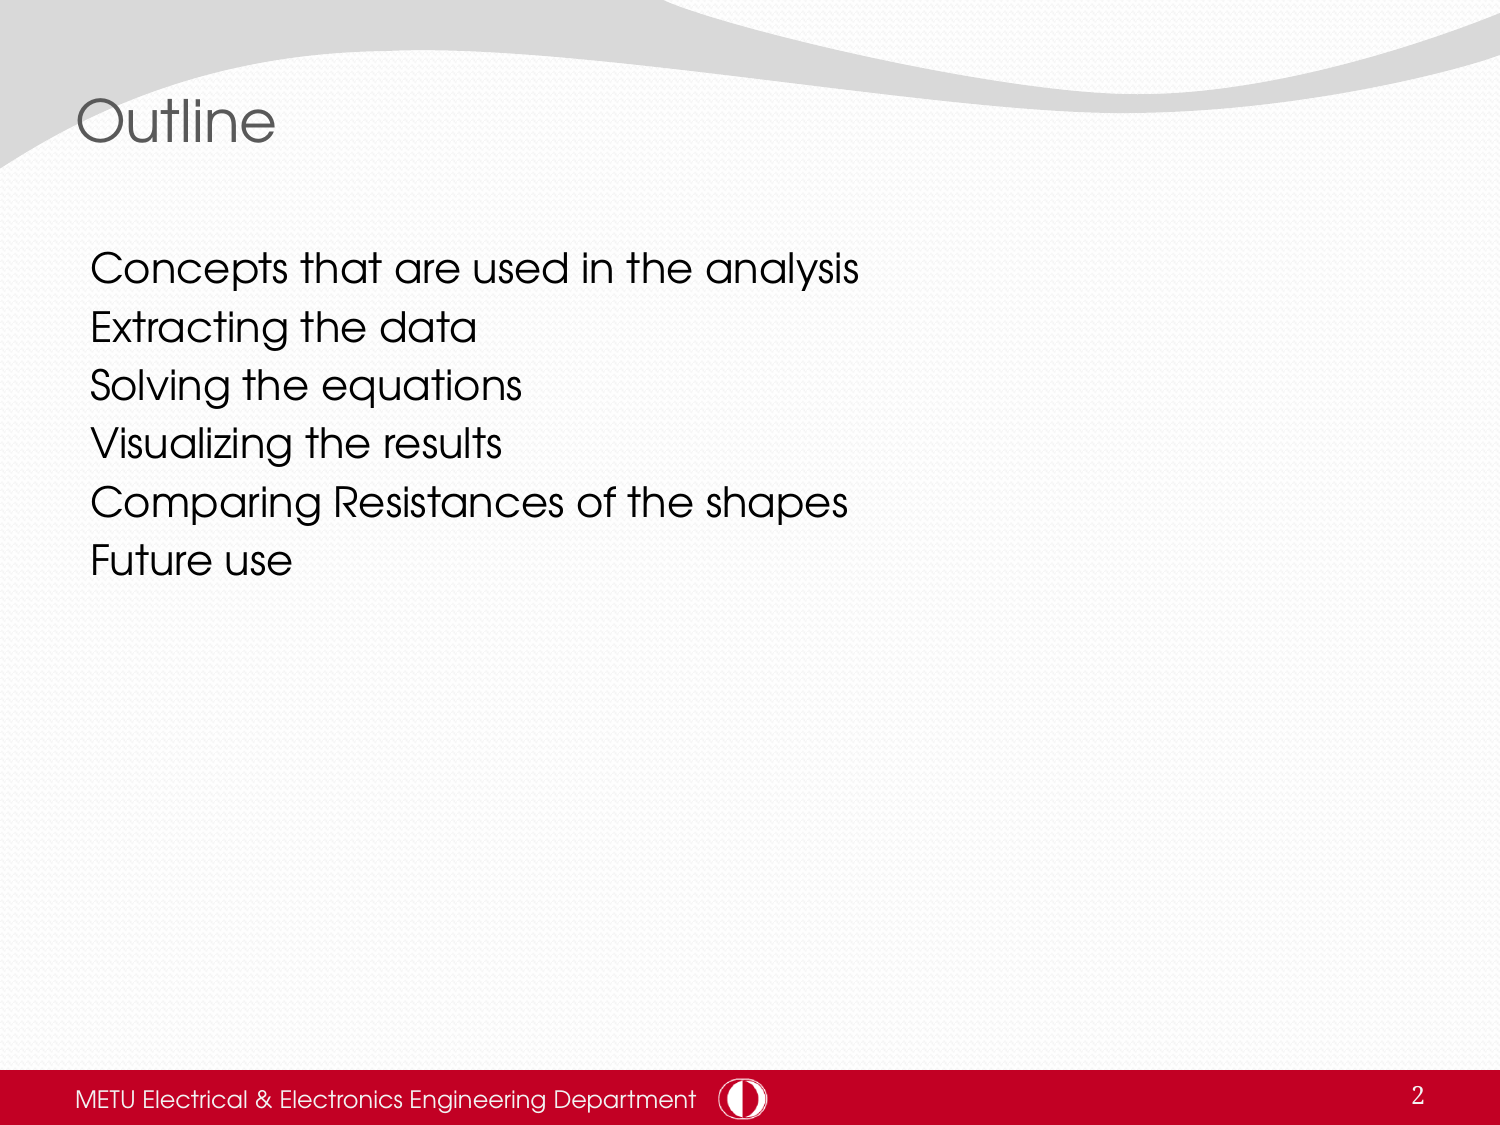

# Outline
Concepts that are used in the analysis
Extracting the data
Solving the equations
Visualizing the results
Comparing Resistances of the shapes
Future use

METU Electrical & Electronics Engineering Department
2